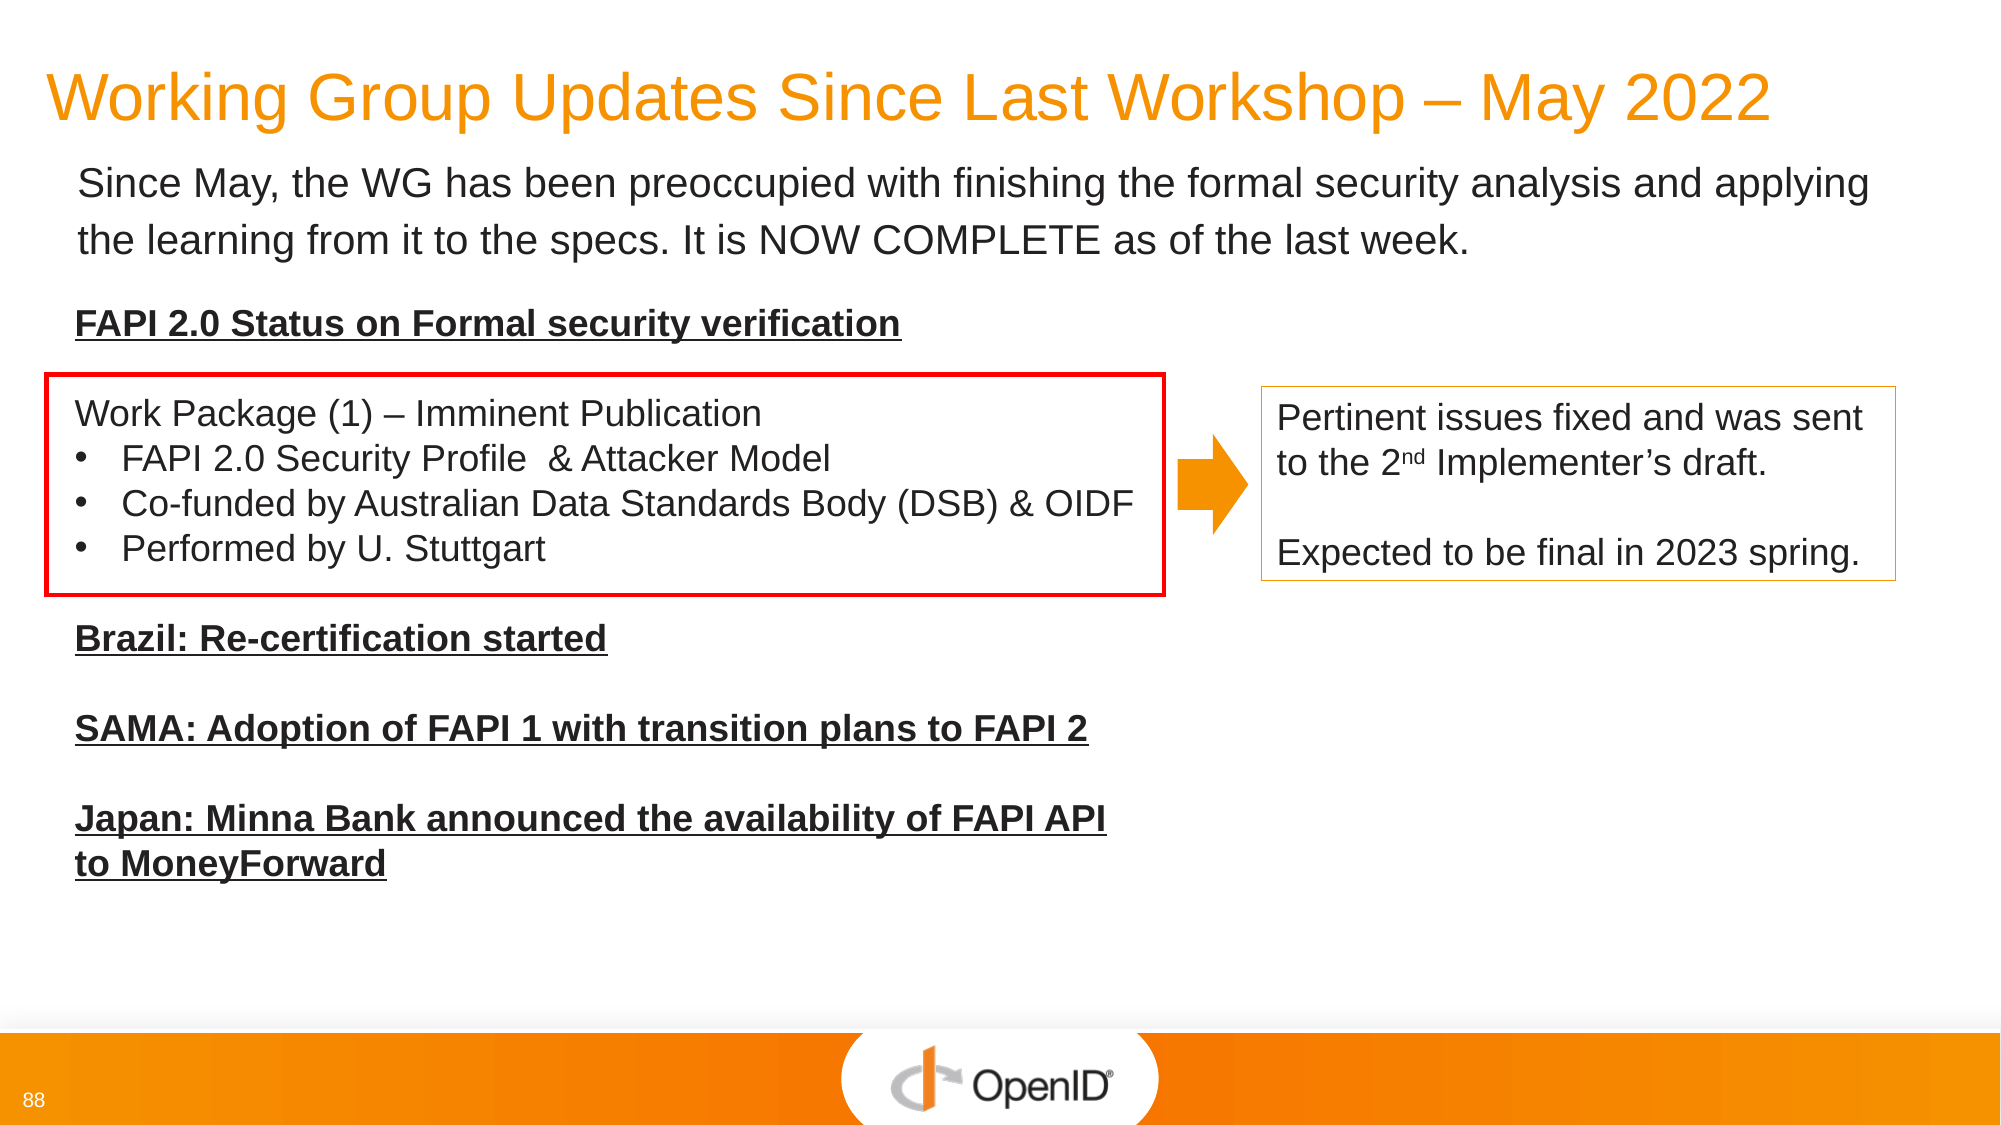

# Working Group Updates Since Last Workshop – May 2022
Since May, the WG has been preoccupied with finishing the formal security analysis and applying the learning from it to the specs. It is NOW COMPLETE as of the last week.
FAPI 2.0 Status on Formal security verification

Work Package (1) – Imminent Publication
FAPI 2.0 Security Profile  & Attacker Model
Co-funded by Australian Data Standards Body (DSB) & OIDF
Performed by U. Stuttgart

Brazil: Re-certification started

SAMA: Adoption of FAPI 1 with transition plans to FAPI 2

Japan: Minna Bank announced the availability of FAPI API to MoneyForward

Pertinent issues fixed and was sent to the 2nd Implementer’s draft.

Expected to be final in 2023 spring.